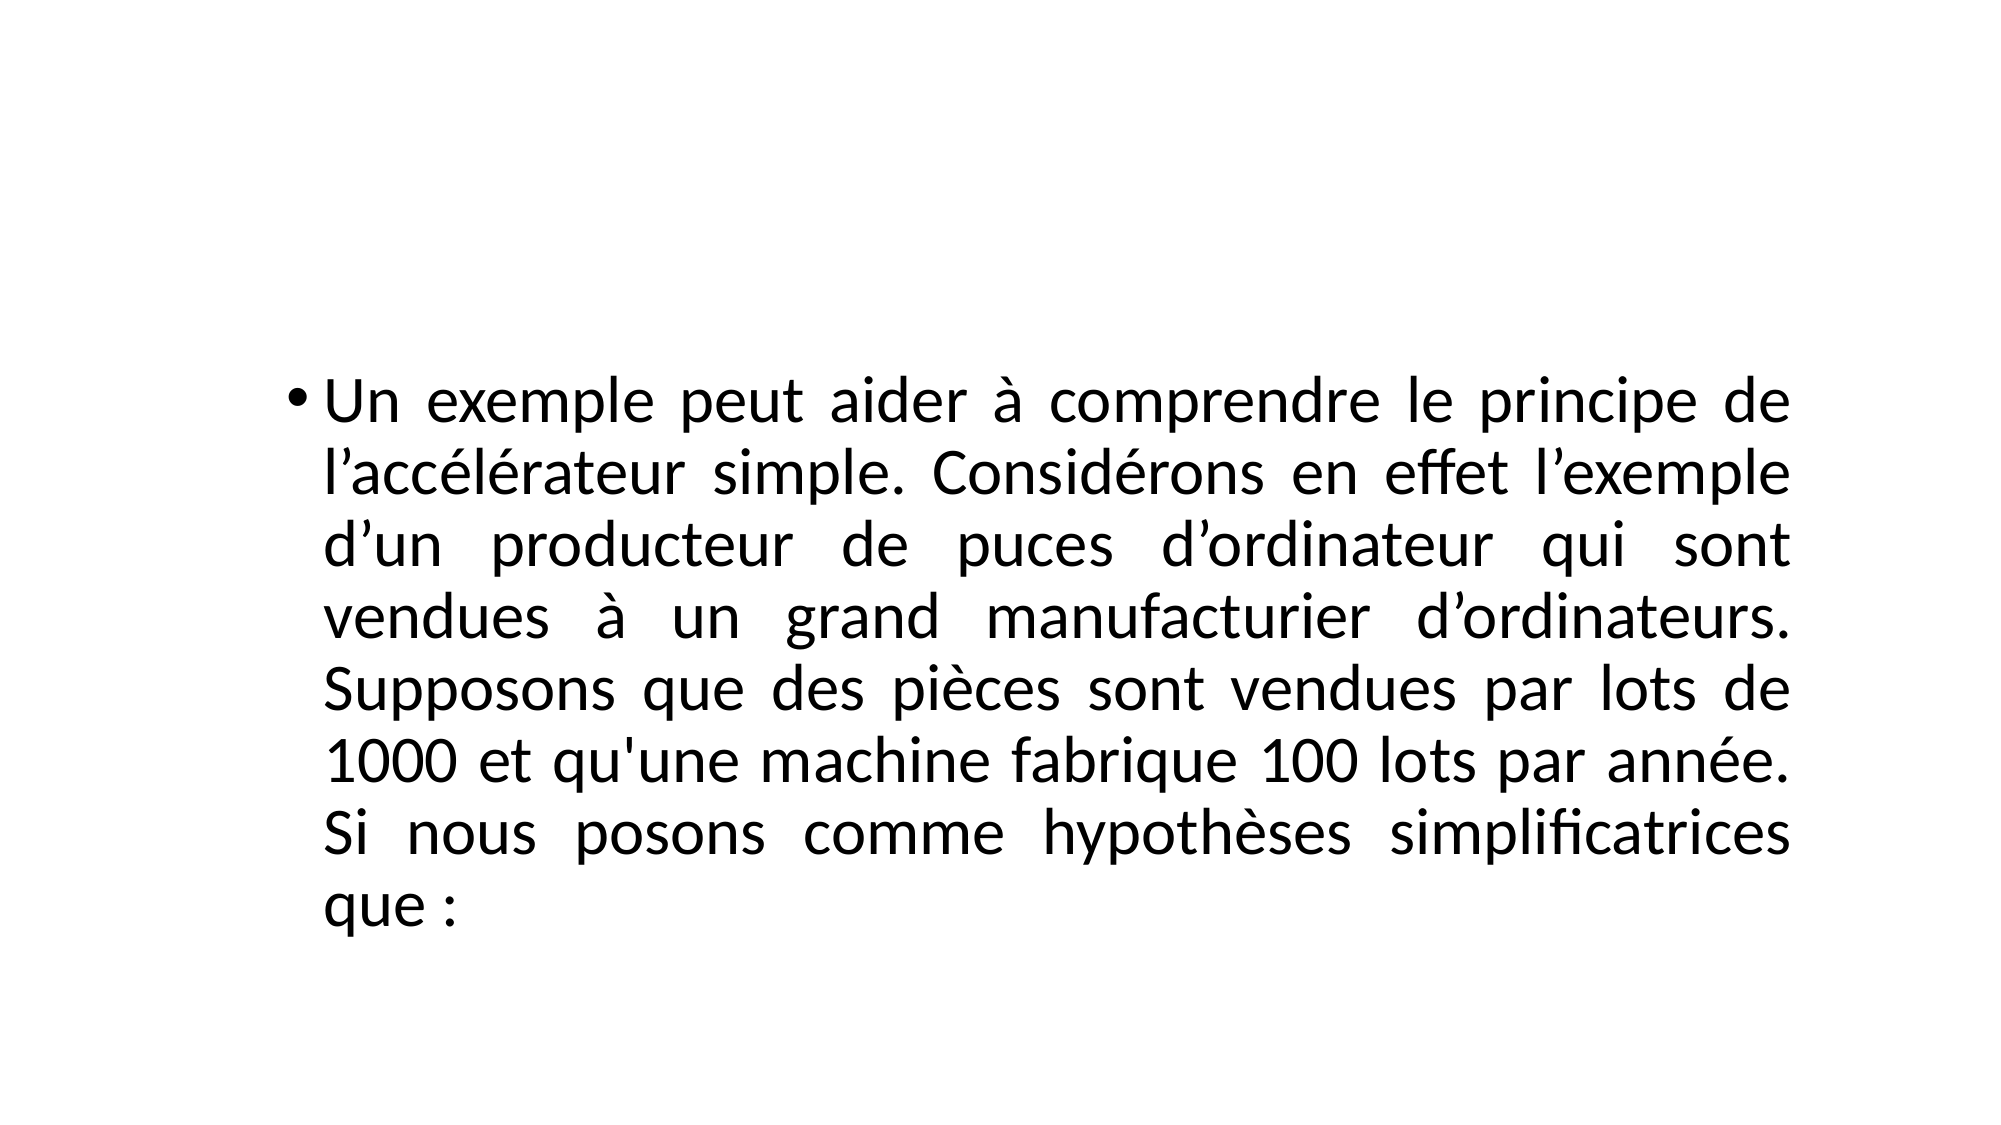

Un exemple peut aider à comprendre le principe de l’accélérateur simple. Considérons en effet l’exemple d’un producteur de puces d’ordinateur qui sont vendues à un grand manufacturier d’ordinateurs. Supposons que des pièces sont vendues par lots de 1000 et qu'une machine fabrique 100 lots par année. Si nous posons comme hypothèses simplificatrices que :